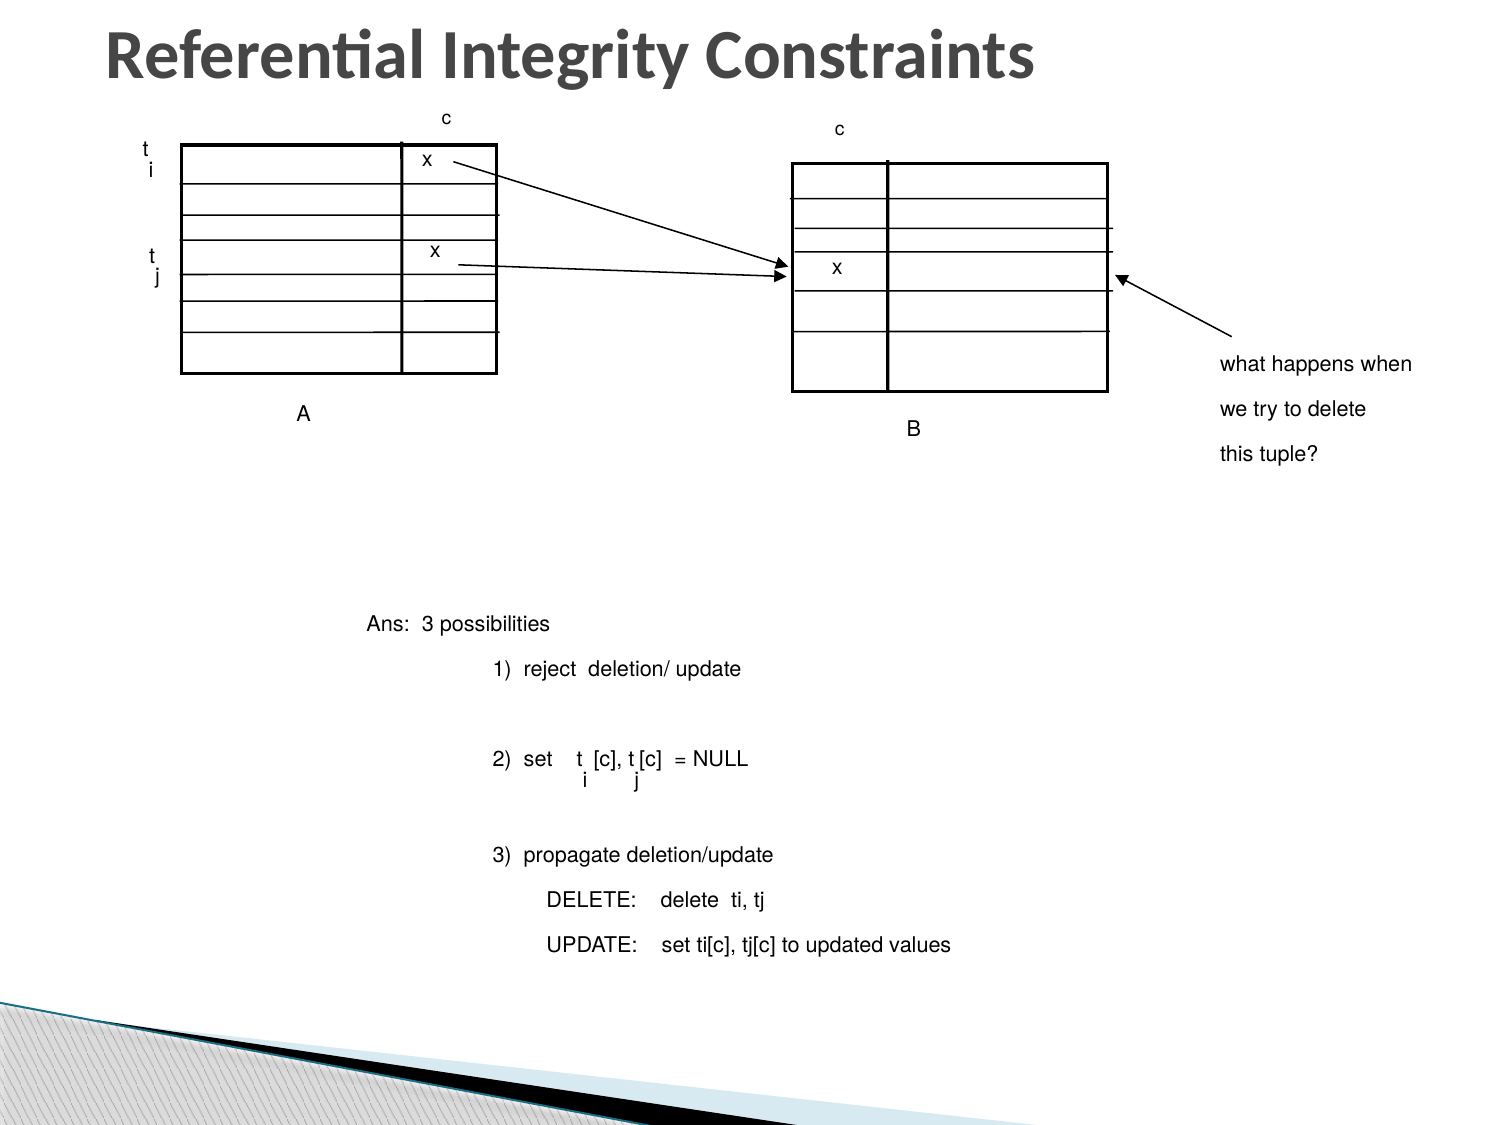

# Referential Integrity Constraints
c
c
ti
x

x

tj

x

what happens when
we try to delete
this tuple?
A
B
Ans:  3 possibilities
                     1)  reject  deletion/ update

                     2)  set    ti [c], tj[c]  = NULL

                     3)  propagate deletion/update
                              DELETE:    delete  ti, tj
                              UPDATE:    set ti[c], tj[c] to updated values